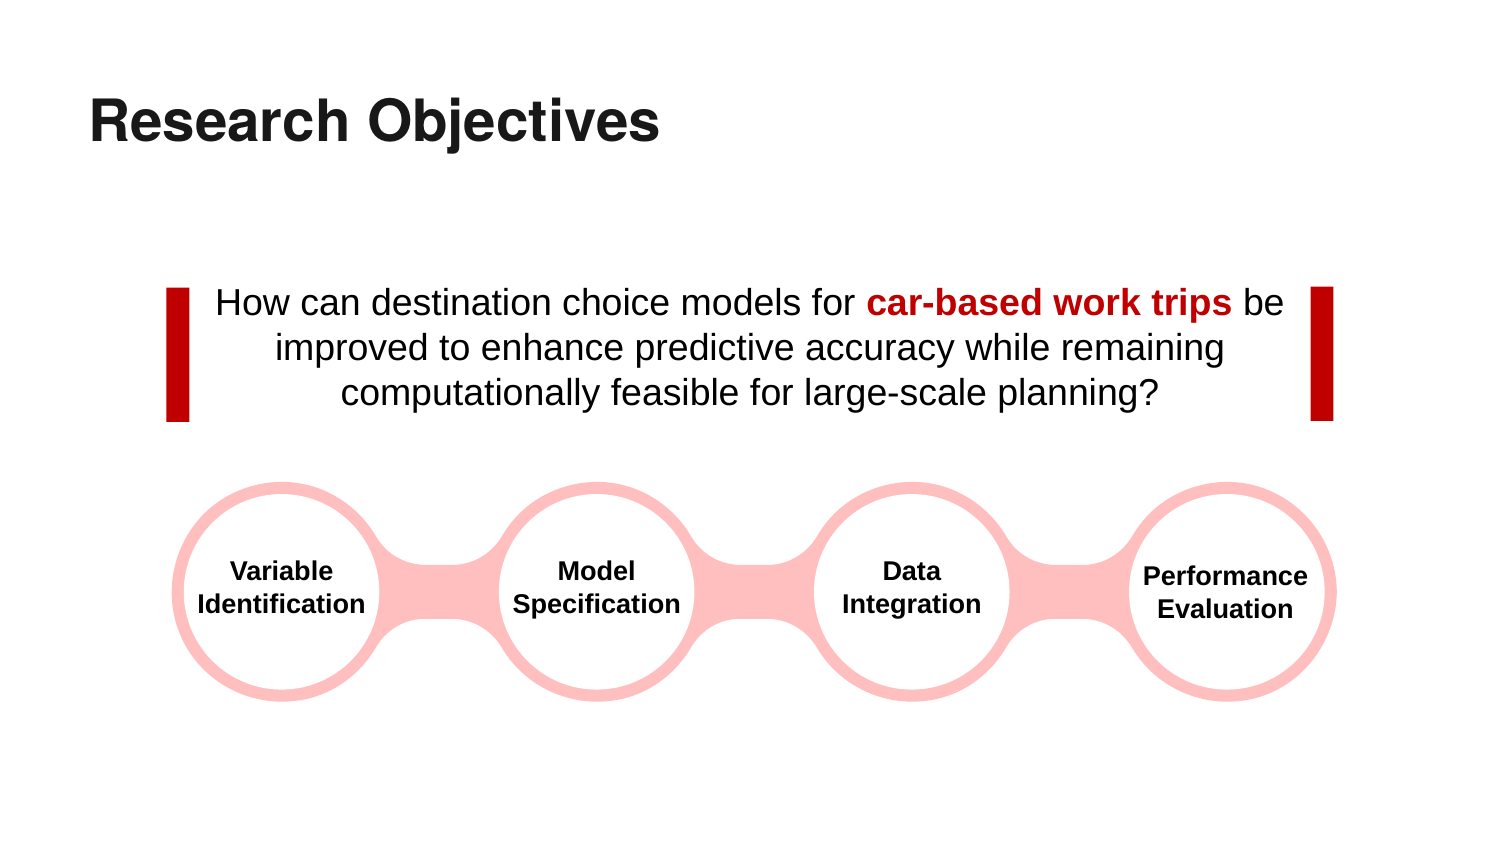

Research Objectives
How can destination choice models for car-based work trips be improved to enhance predictive accuracy while remaining computationally feasible for large-scale planning?

Variable Identification
Model Specification
Data Integration
Performance Evaluation